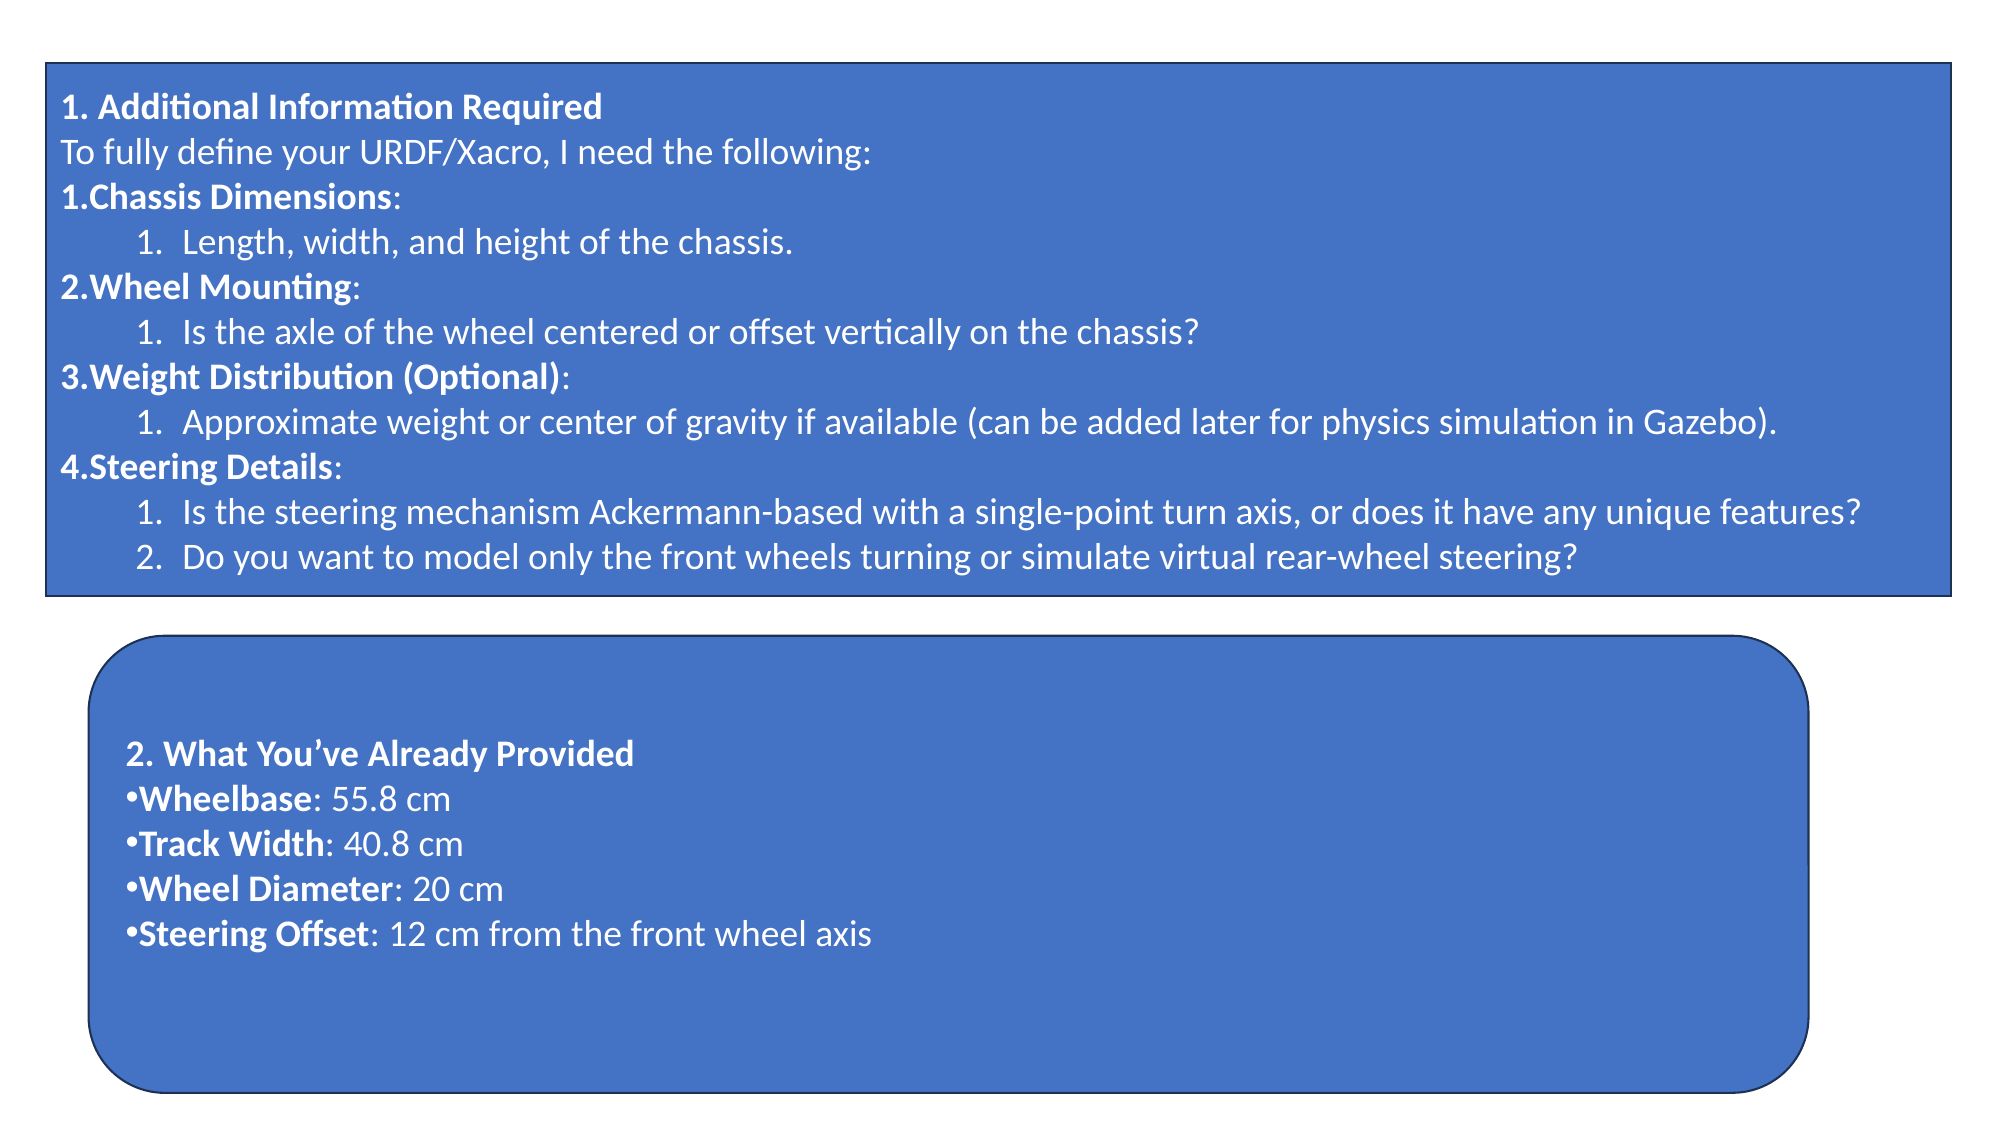

1. Additional Information Required
To fully define your URDF/Xacro, I need the following:
Chassis Dimensions:
Length, width, and height of the chassis.
Wheel Mounting:
Is the axle of the wheel centered or offset vertically on the chassis?
Weight Distribution (Optional):
Approximate weight or center of gravity if available (can be added later for physics simulation in Gazebo).
Steering Details:
Is the steering mechanism Ackermann-based with a single-point turn axis, or does it have any unique features?
Do you want to model only the front wheels turning or simulate virtual rear-wheel steering?
2. What You’ve Already Provided
Wheelbase: 55.8 cm
Track Width: 40.8 cm
Wheel Diameter: 20 cm
Steering Offset: 12 cm from the front wheel axis